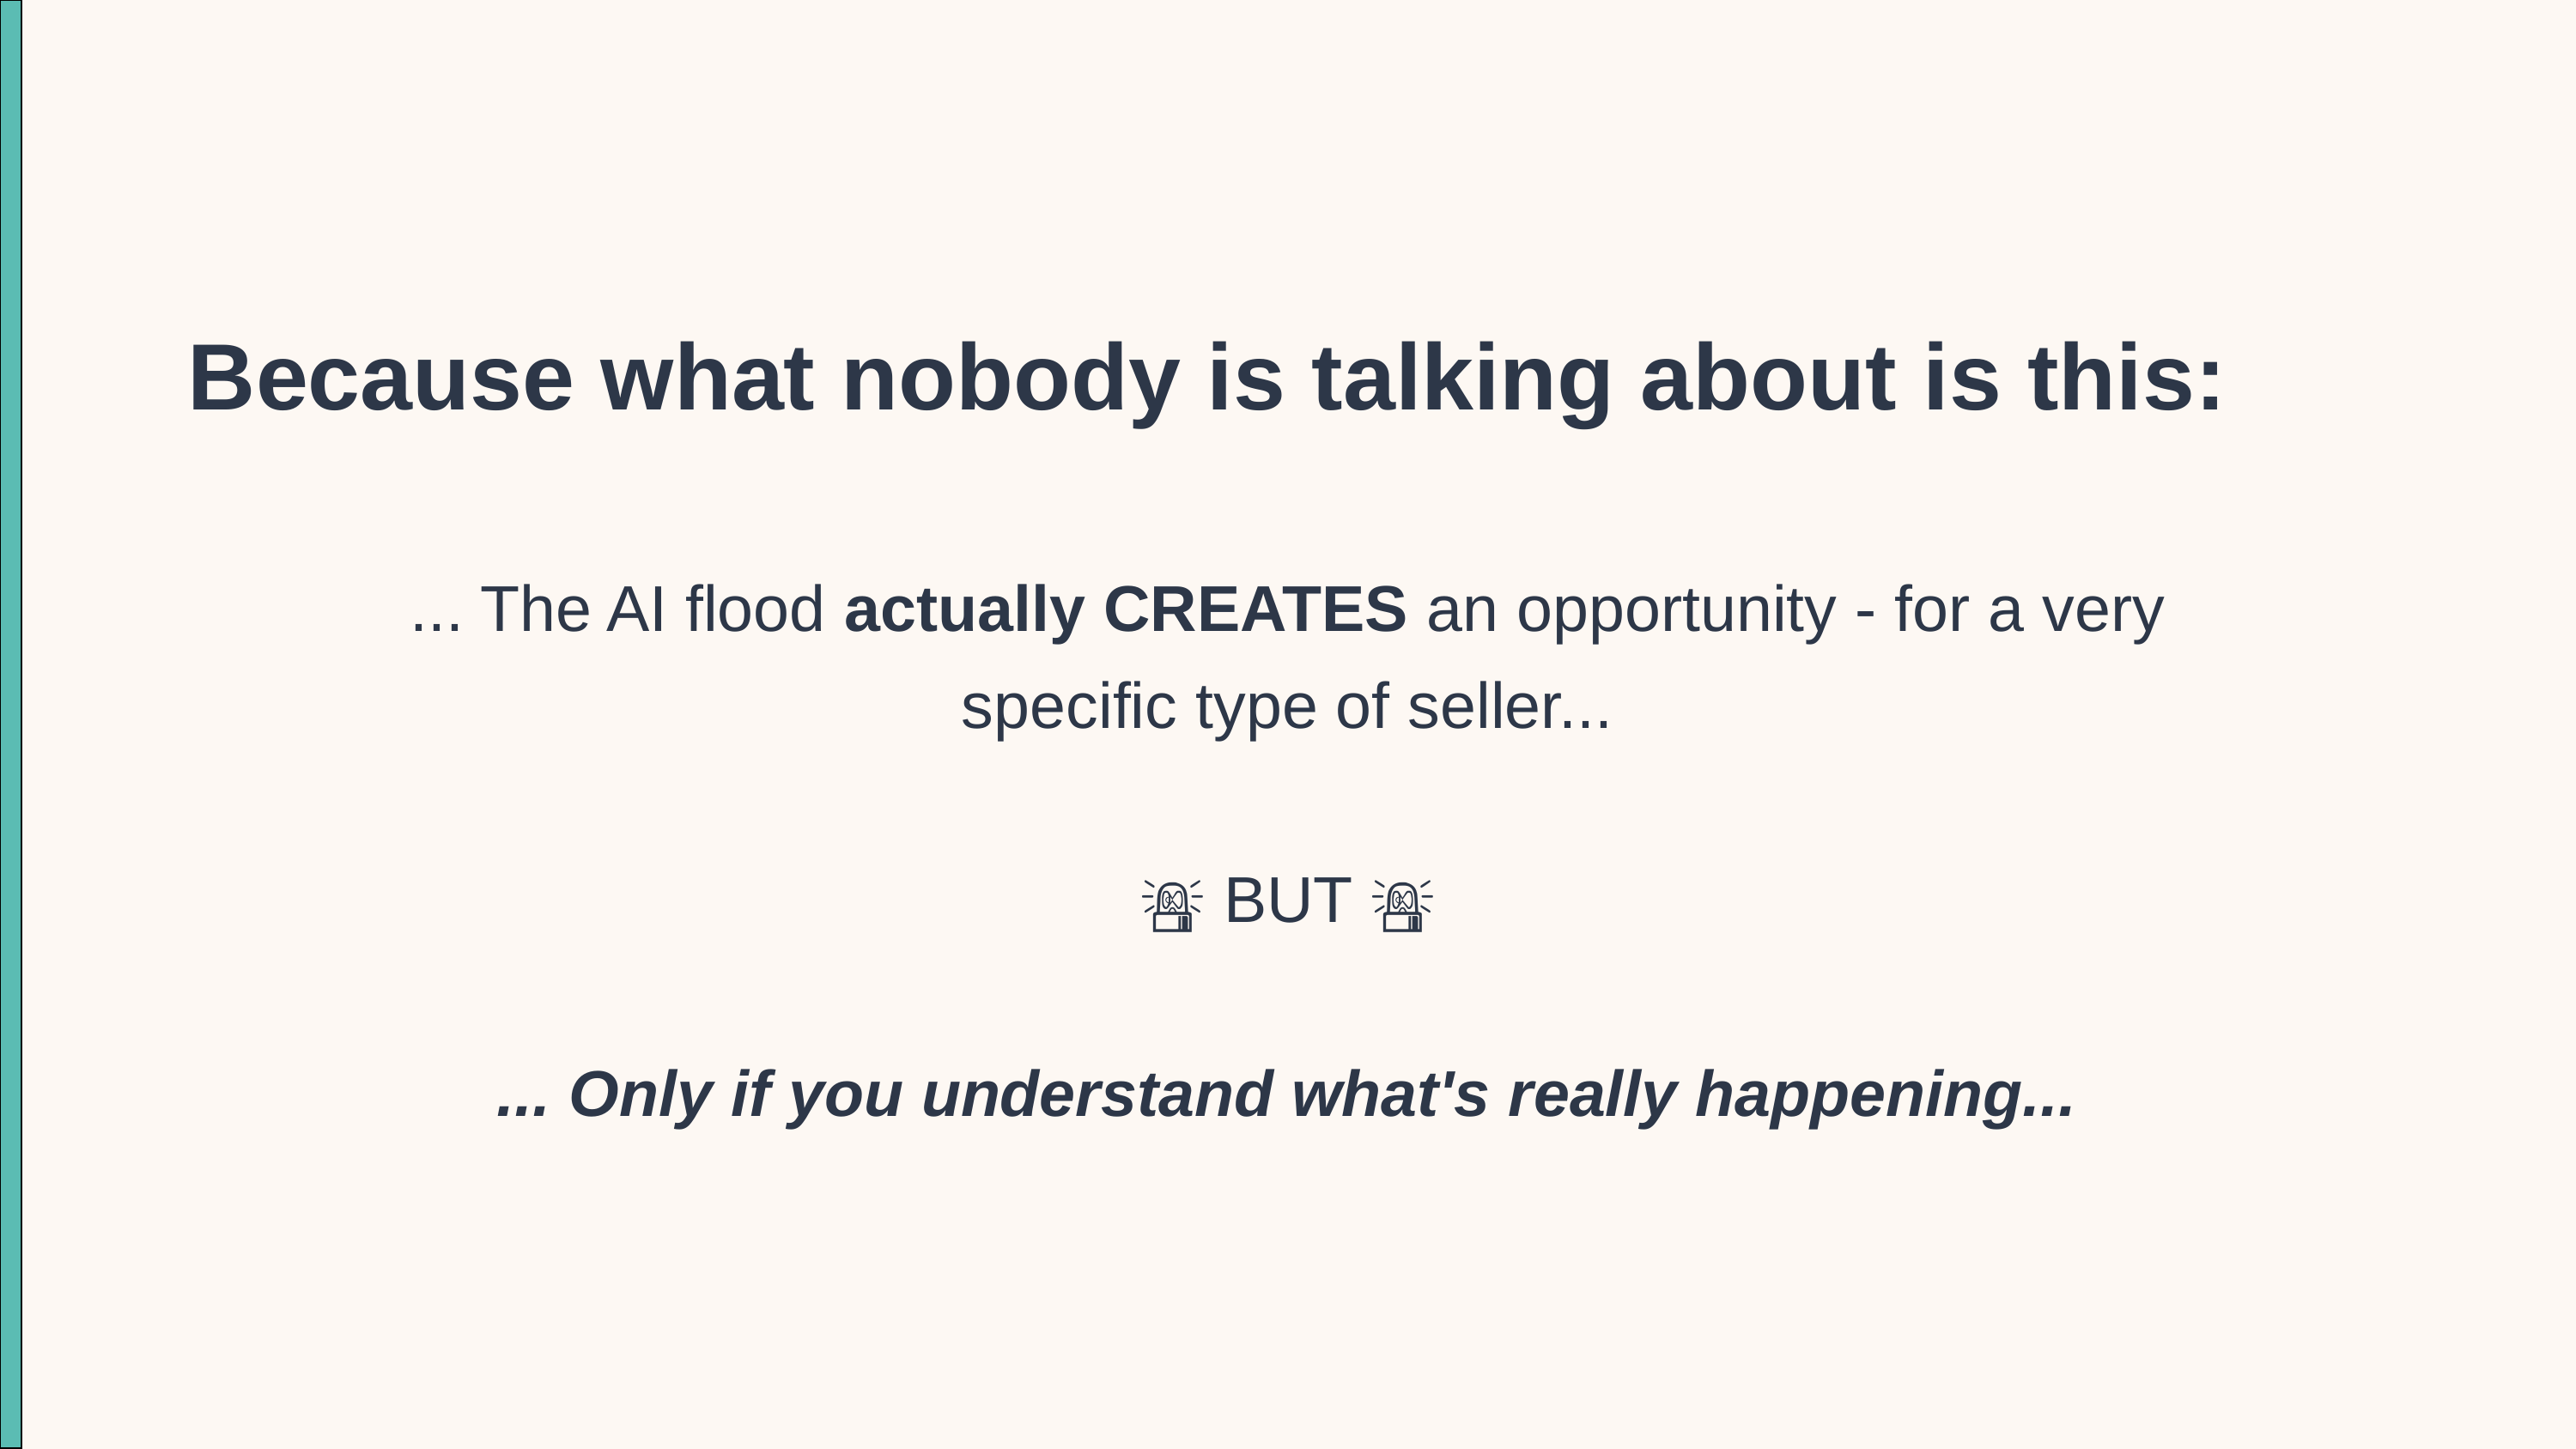

Because what nobody is talking about is this:
... The AI flood actually CREATES an opportunity - for a very specific type of seller...

🚨 BUT 🚨

... Only if you understand what's really happening...